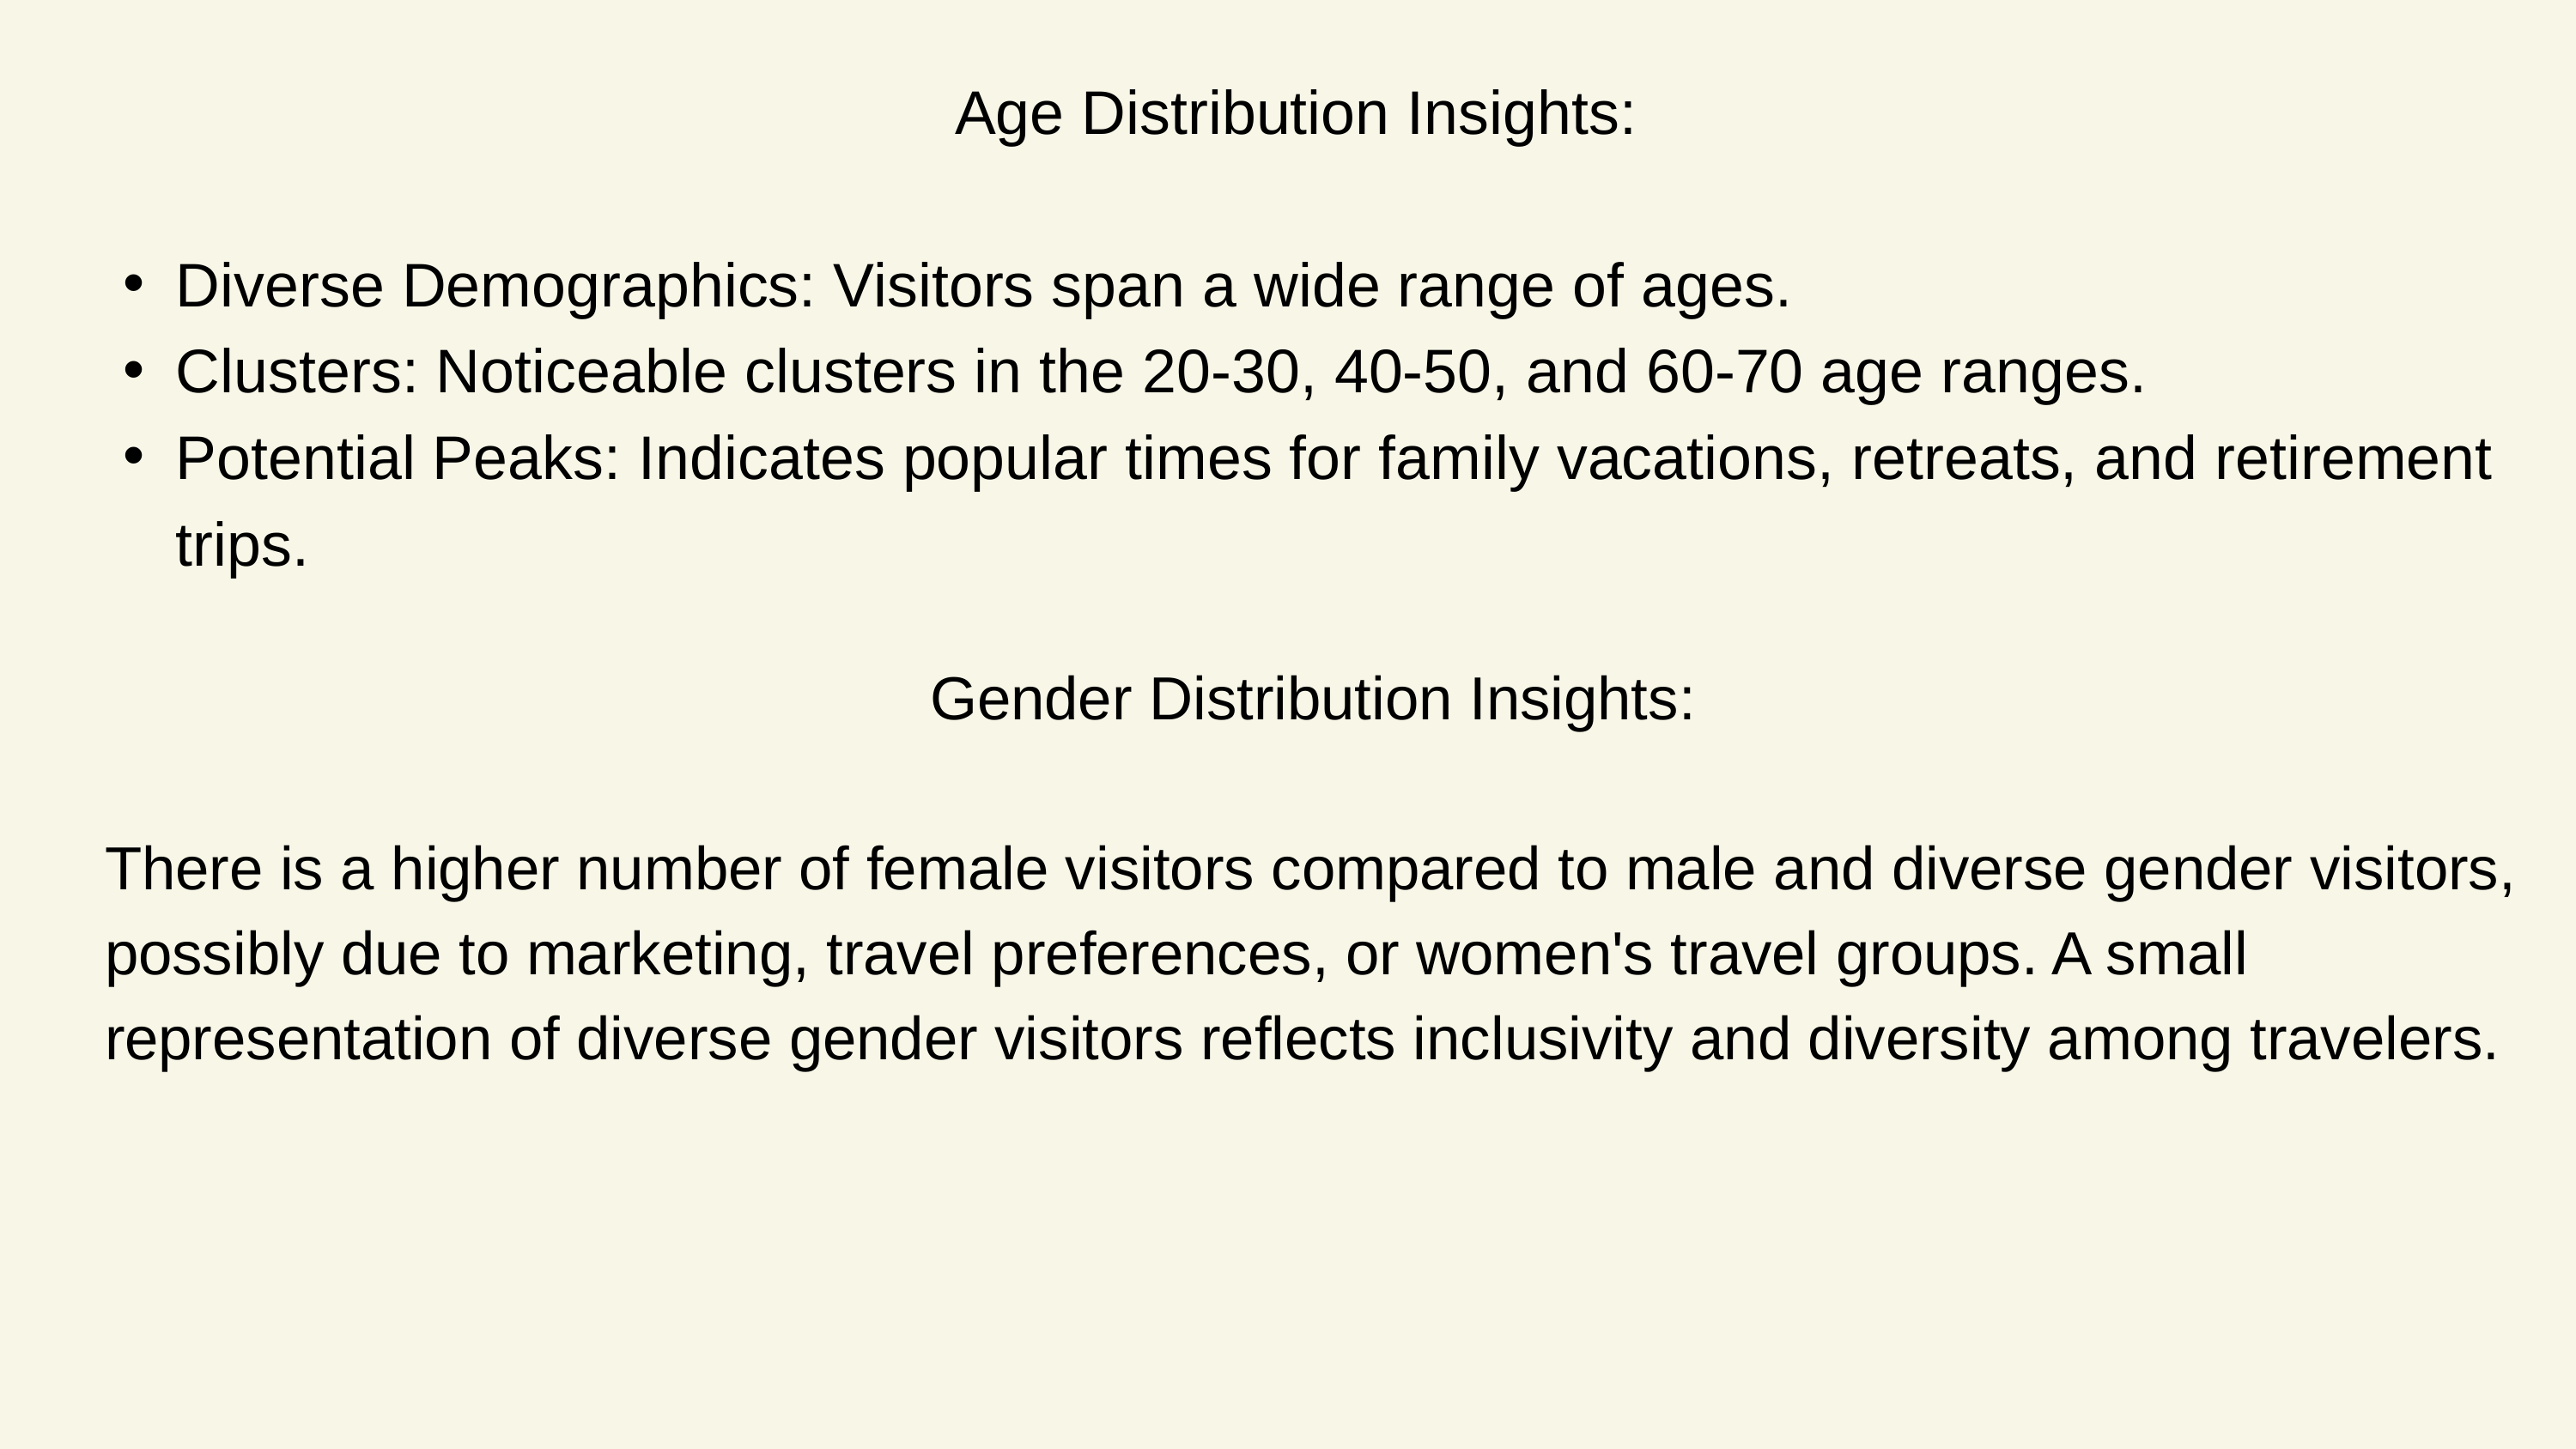

Age Distribution Insights:

Diverse Demographics: Visitors span a wide range of ages.
Clusters: Noticeable clusters in the 20-30, 40-50, and 60-70 age ranges.
Potential Peaks: Indicates popular times for family vacations, retreats, and retirement trips.

Gender Distribution Insights:

There is a higher number of female visitors compared to male and diverse gender visitors, possibly due to marketing, travel preferences, or women's travel groups. A small representation of diverse gender visitors reflects inclusivity and diversity among travelers.